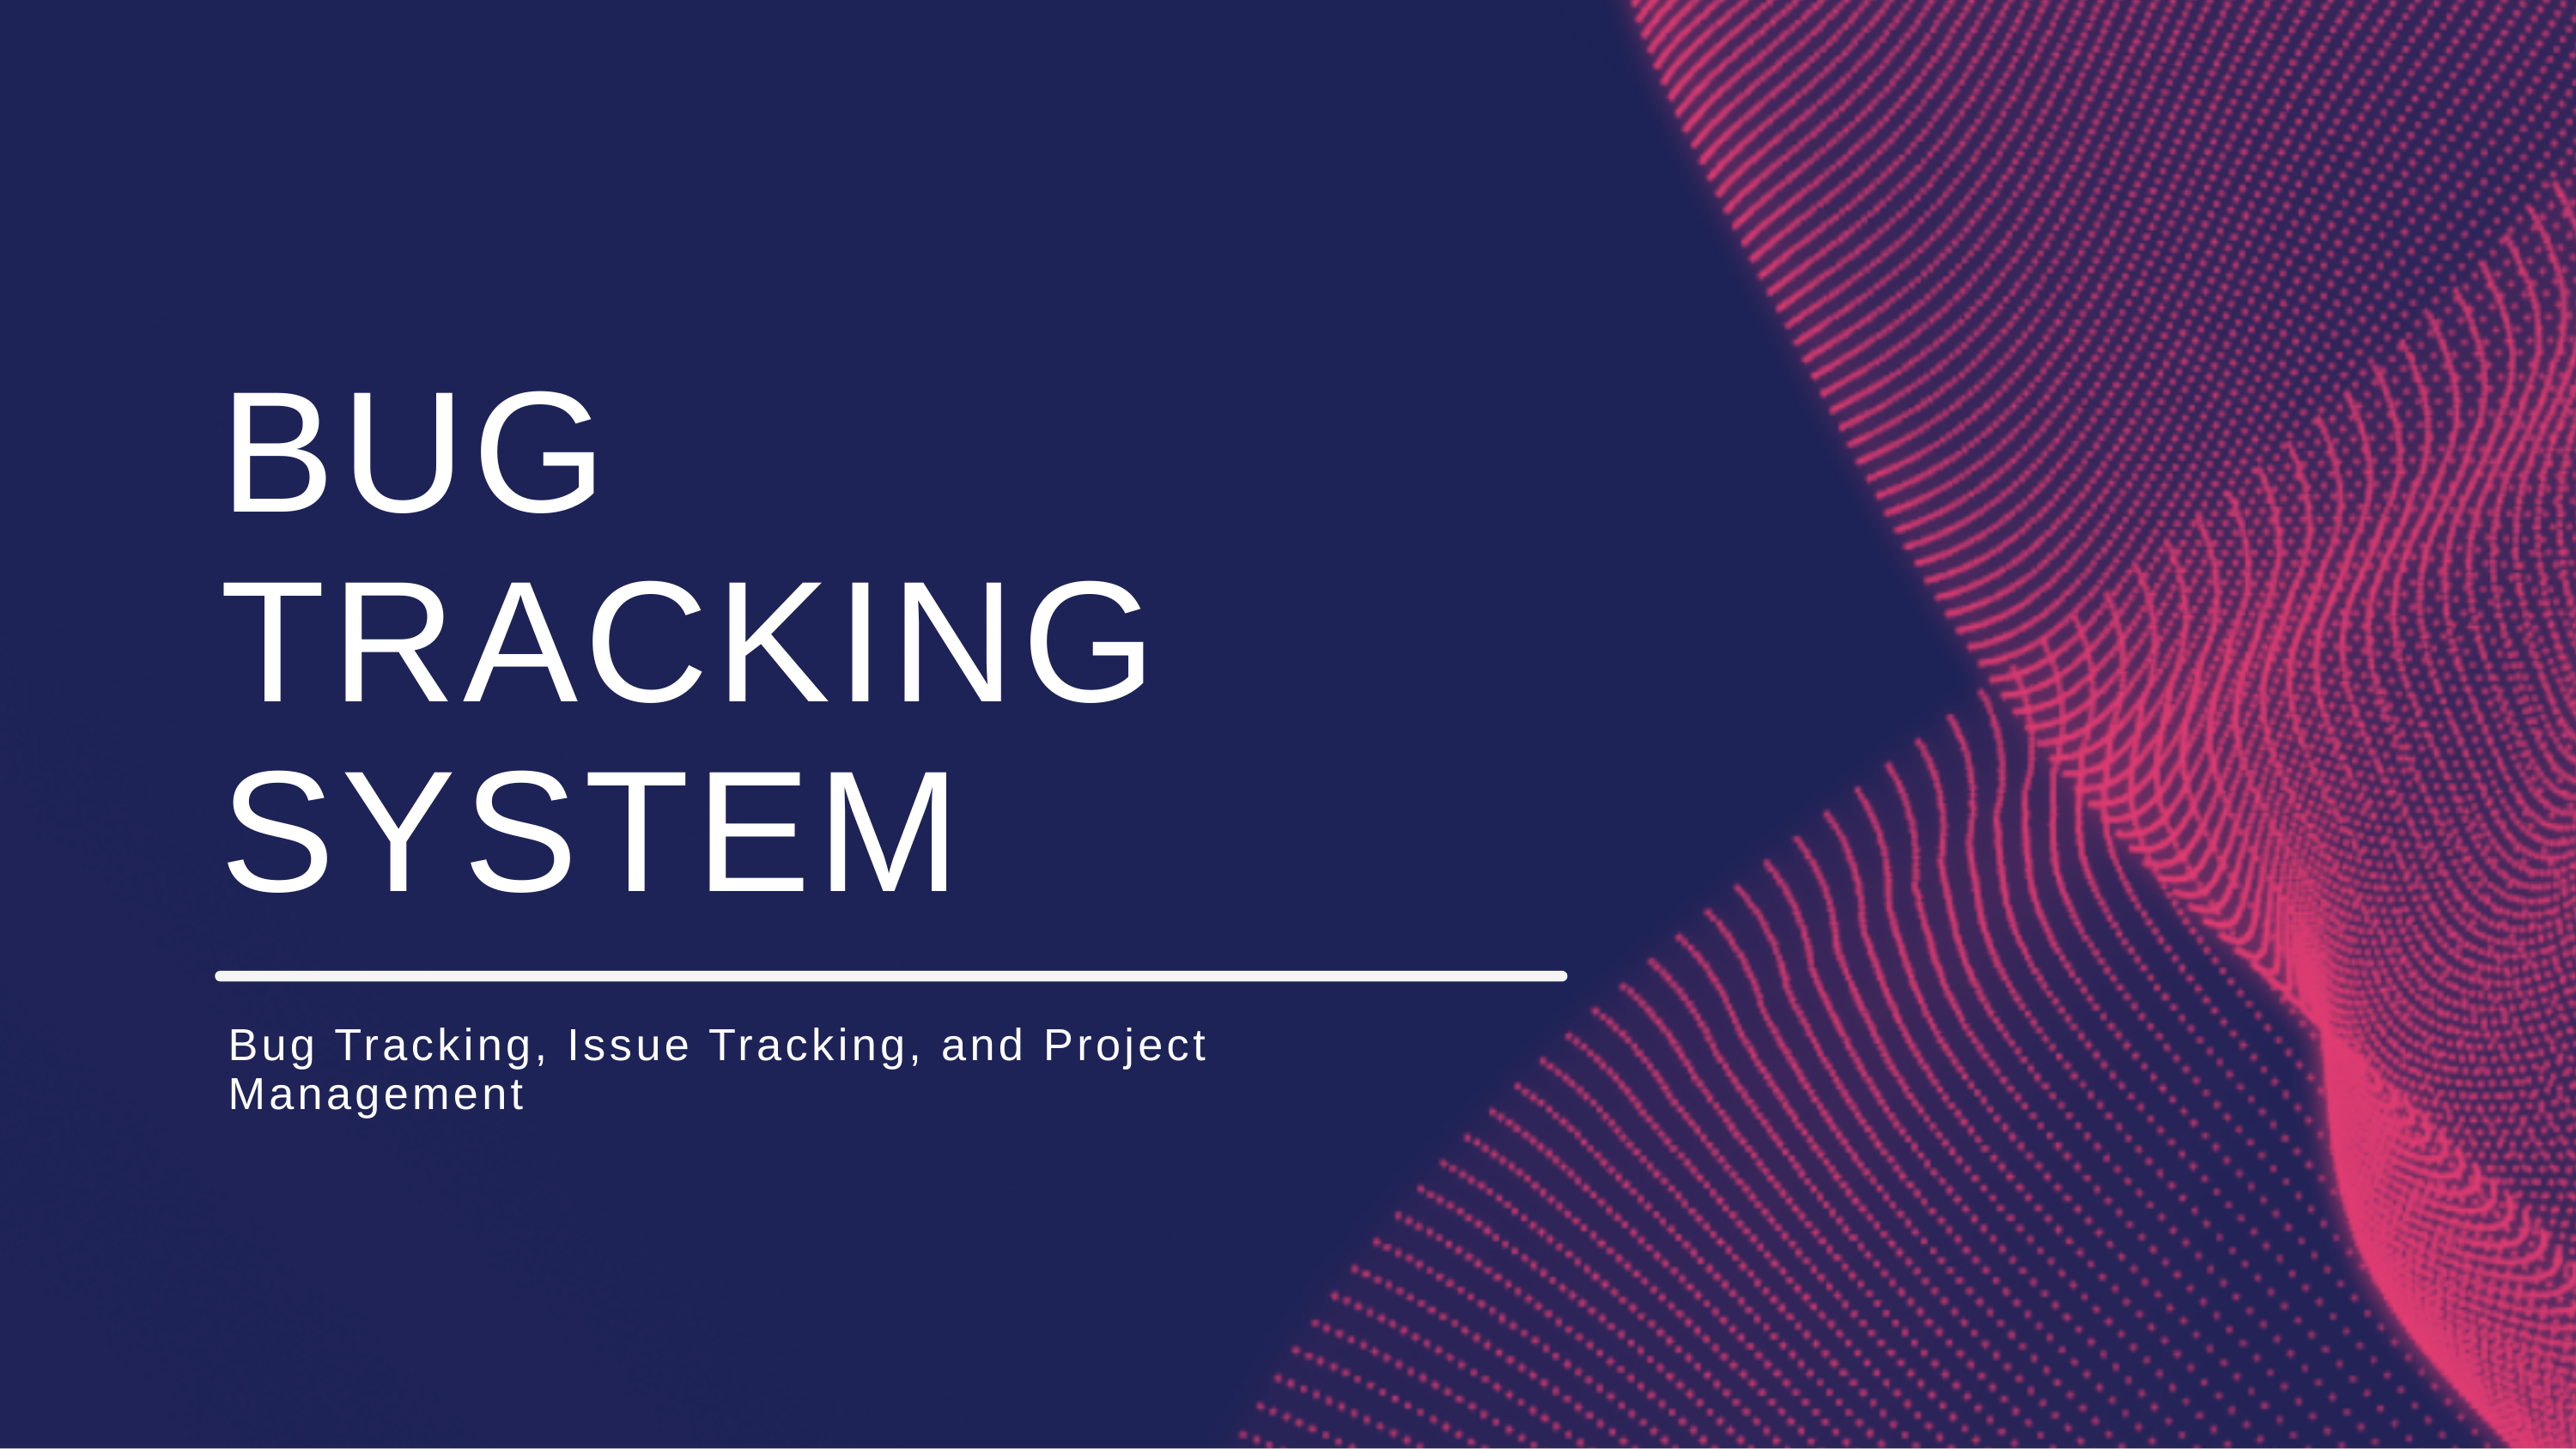

BUG TRACKING SYSTEM

Bug Tracking, Issue Tracking, and Project Management